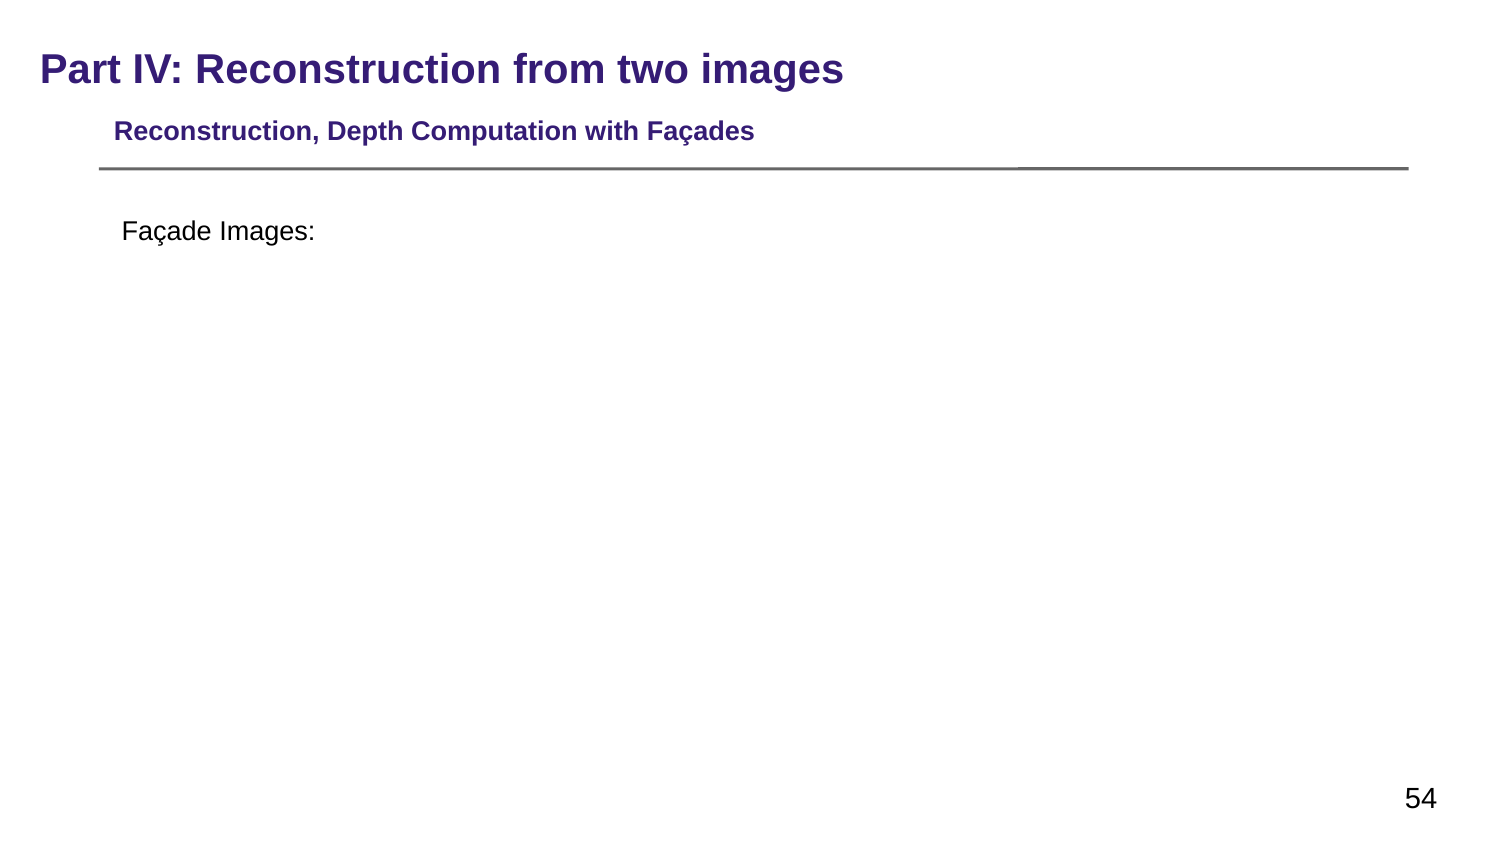

Part IV: Reconstruction from two images
Reconstruction, Depth Computation with Façades

Façade Images:

54